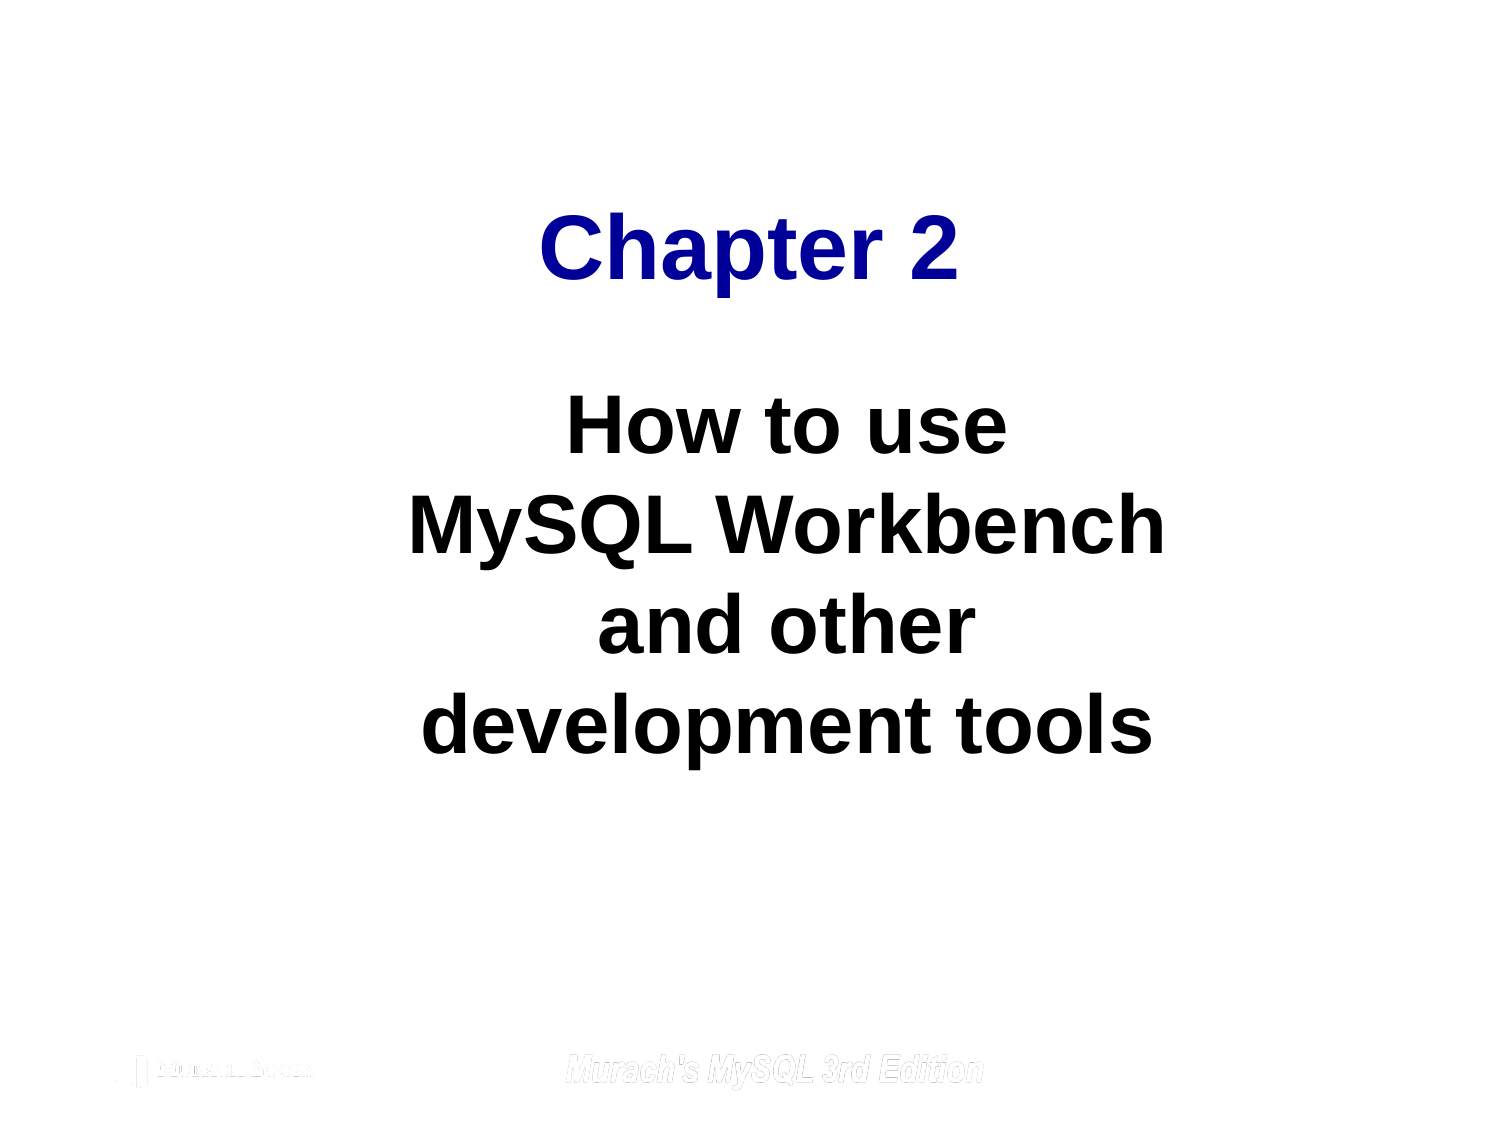

# Chapter 2
How to use
MySQL Workbench
and other
development tools

© 2019, Mike Murach & Associates, Inc.

C2, Slide 46